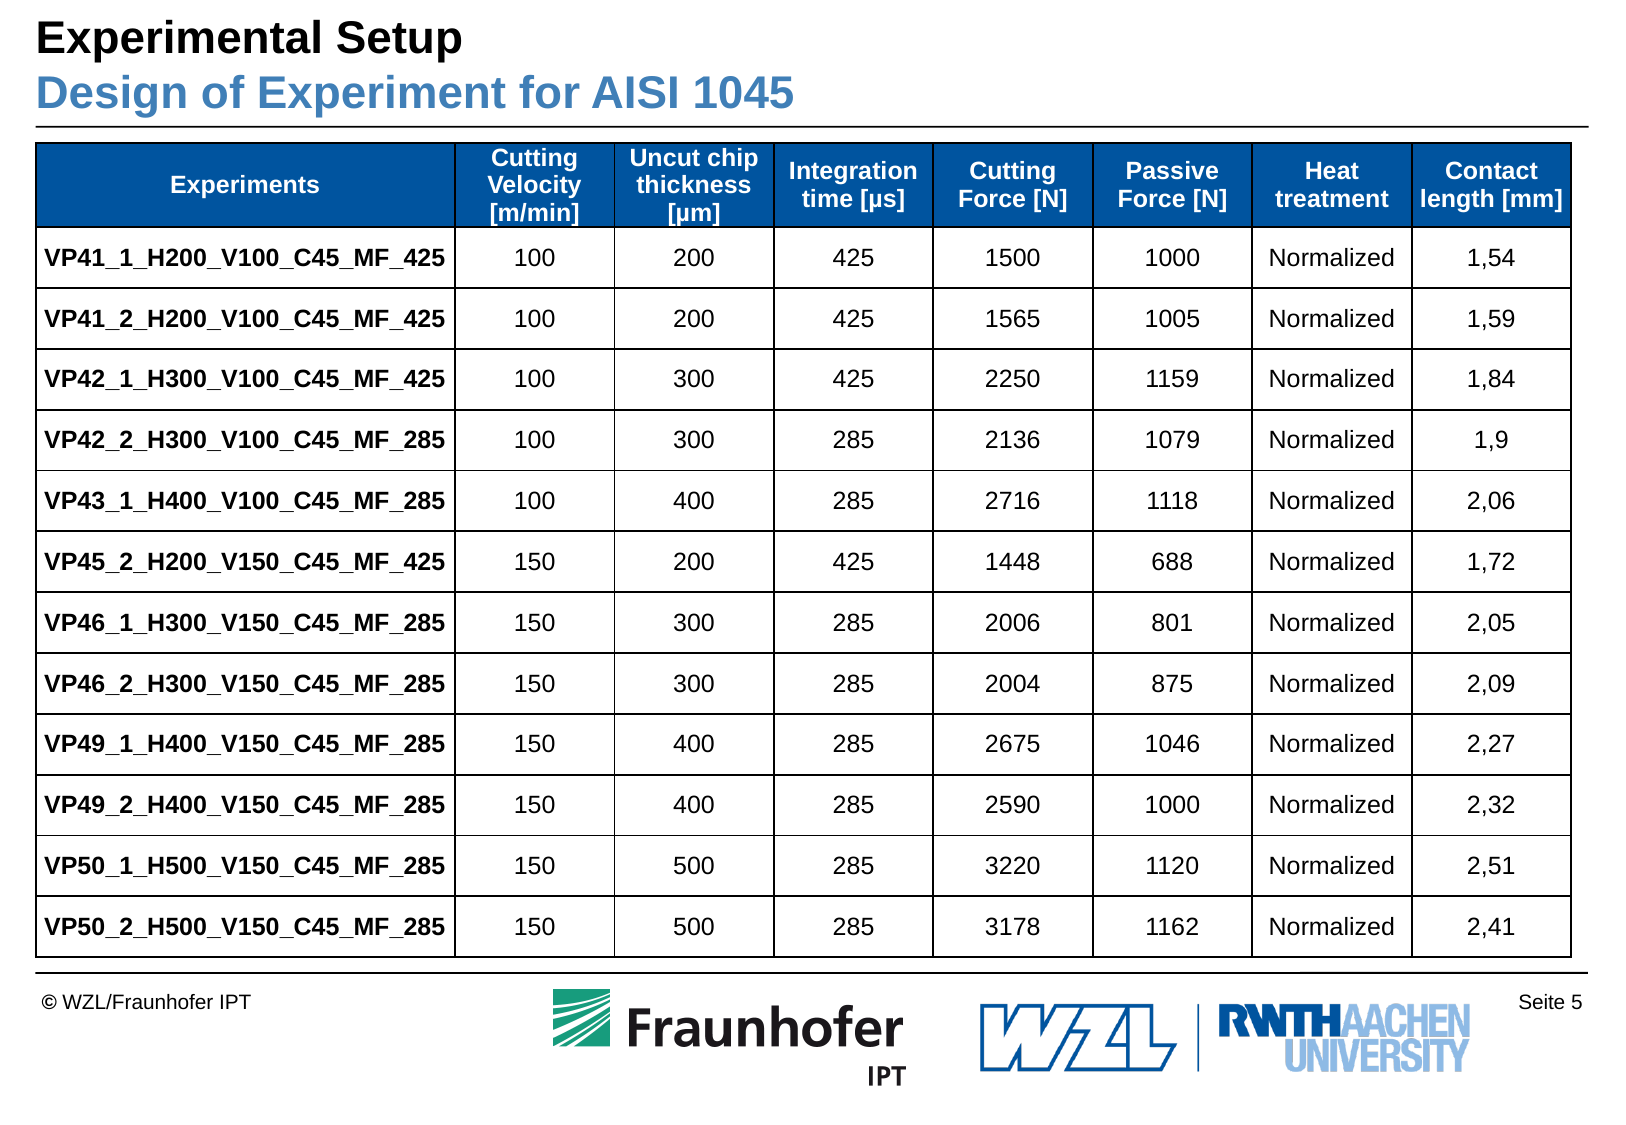

# Experimental Setup Design of Experiment for AISI 1045
| Experiments | Cutting Velocity [m/min] | Uncut chip thickness [µm] | Integration time [µs] | Cutting Force [N] | Passive Force [N] | Heat treatment | Contact length [mm] |
| --- | --- | --- | --- | --- | --- | --- | --- |
| VP41\_1\_H200\_V100\_C45\_MF\_425 | 100 | 200 | 425 | 1500 | 1000 | Normalized | 1,54 |
| VP41\_2\_H200\_V100\_C45\_MF\_425 | 100 | 200 | 425 | 1565 | 1005 | Normalized | 1,59 |
| VP42\_1\_H300\_V100\_C45\_MF\_425 | 100 | 300 | 425 | 2250 | 1159 | Normalized | 1,84 |
| VP42\_2\_H300\_V100\_C45\_MF\_285 | 100 | 300 | 285 | 2136 | 1079 | Normalized | 1,9 |
| VP43\_1\_H400\_V100\_C45\_MF\_285 | 100 | 400 | 285 | 2716 | 1118 | Normalized | 2,06 |
| VP45\_2\_H200\_V150\_C45\_MF\_425 | 150 | 200 | 425 | 1448 | 688 | Normalized | 1,72 |
| VP46\_1\_H300\_V150\_C45\_MF\_285 | 150 | 300 | 285 | 2006 | 801 | Normalized | 2,05 |
| VP46\_2\_H300\_V150\_C45\_MF\_285 | 150 | 300 | 285 | 2004 | 875 | Normalized | 2,09 |
| VP49\_1\_H400\_V150\_C45\_MF\_285 | 150 | 400 | 285 | 2675 | 1046 | Normalized | 2,27 |
| VP49\_2\_H400\_V150\_C45\_MF\_285 | 150 | 400 | 285 | 2590 | 1000 | Normalized | 2,32 |
| VP50\_1\_H500\_V150\_C45\_MF\_285 | 150 | 500 | 285 | 3220 | 1120 | Normalized | 2,51 |
| VP50\_2\_H500\_V150\_C45\_MF\_285 | 150 | 500 | 285 | 3178 | 1162 | Normalized | 2,41 |